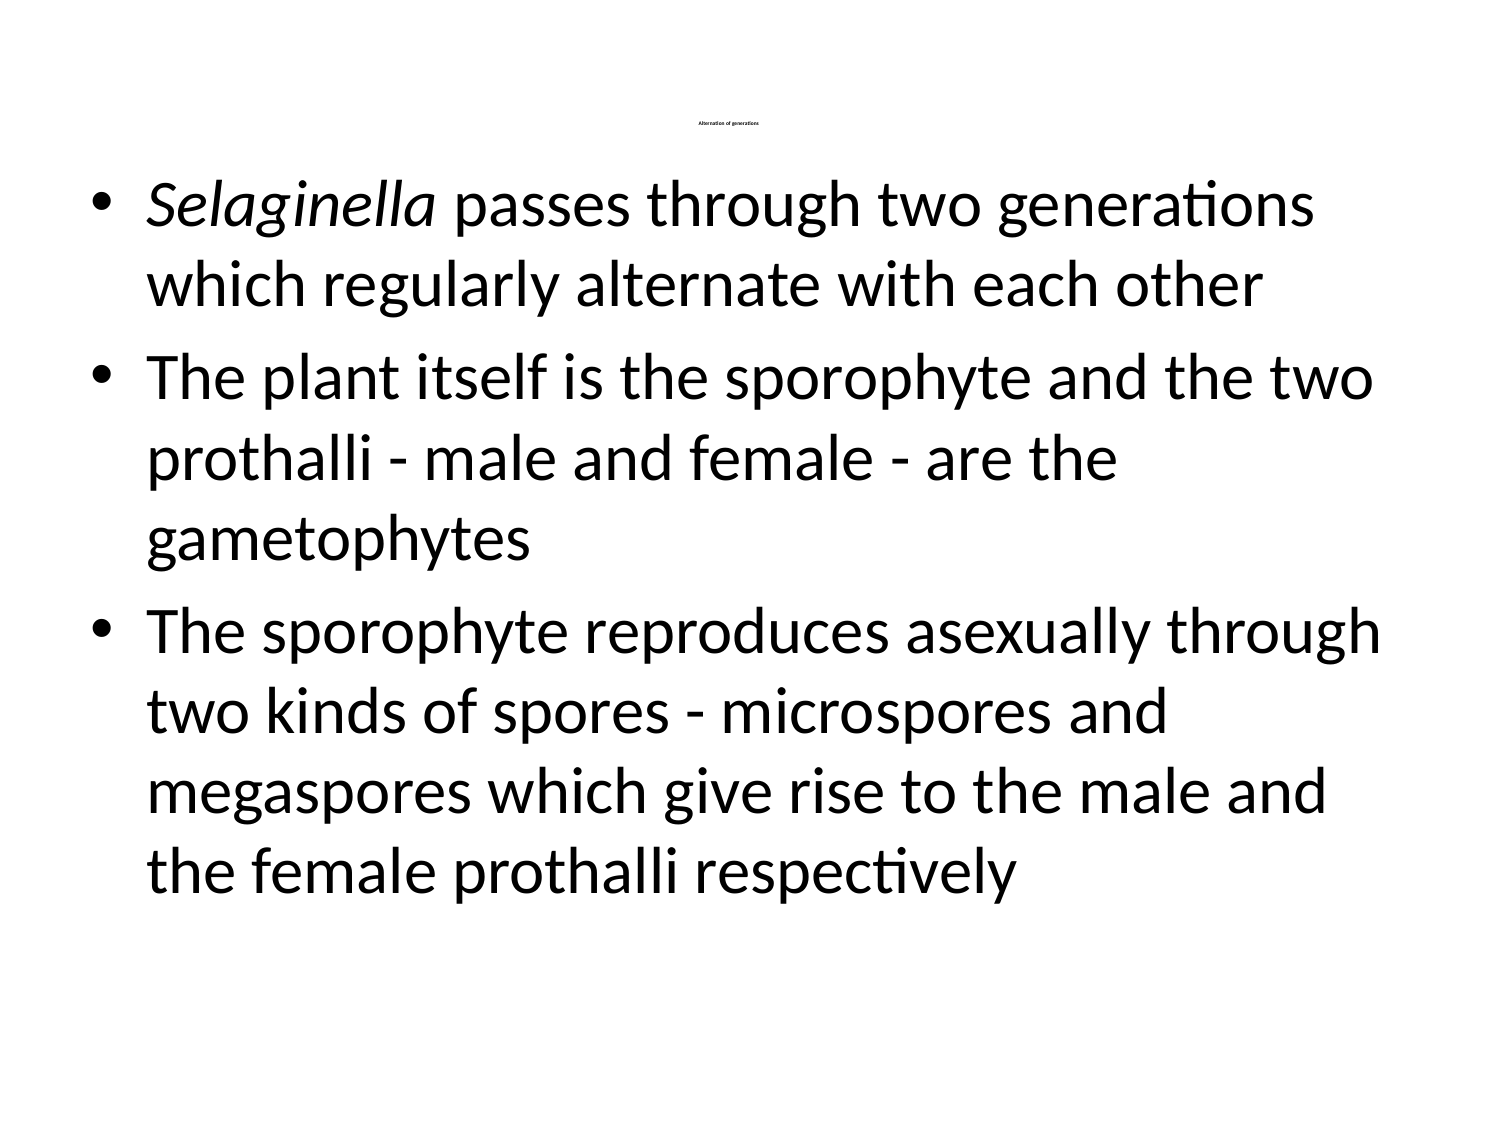

# Alternation of generations
Selaginella passes through two generations which regularly alternate with each other
The plant itself is the sporophyte and the two prothalli - male and female - are the gametophytes
The sporophyte reproduces asexually through two kinds of spores - microspores and megaspores which give rise to the male and the female prothalli respectively